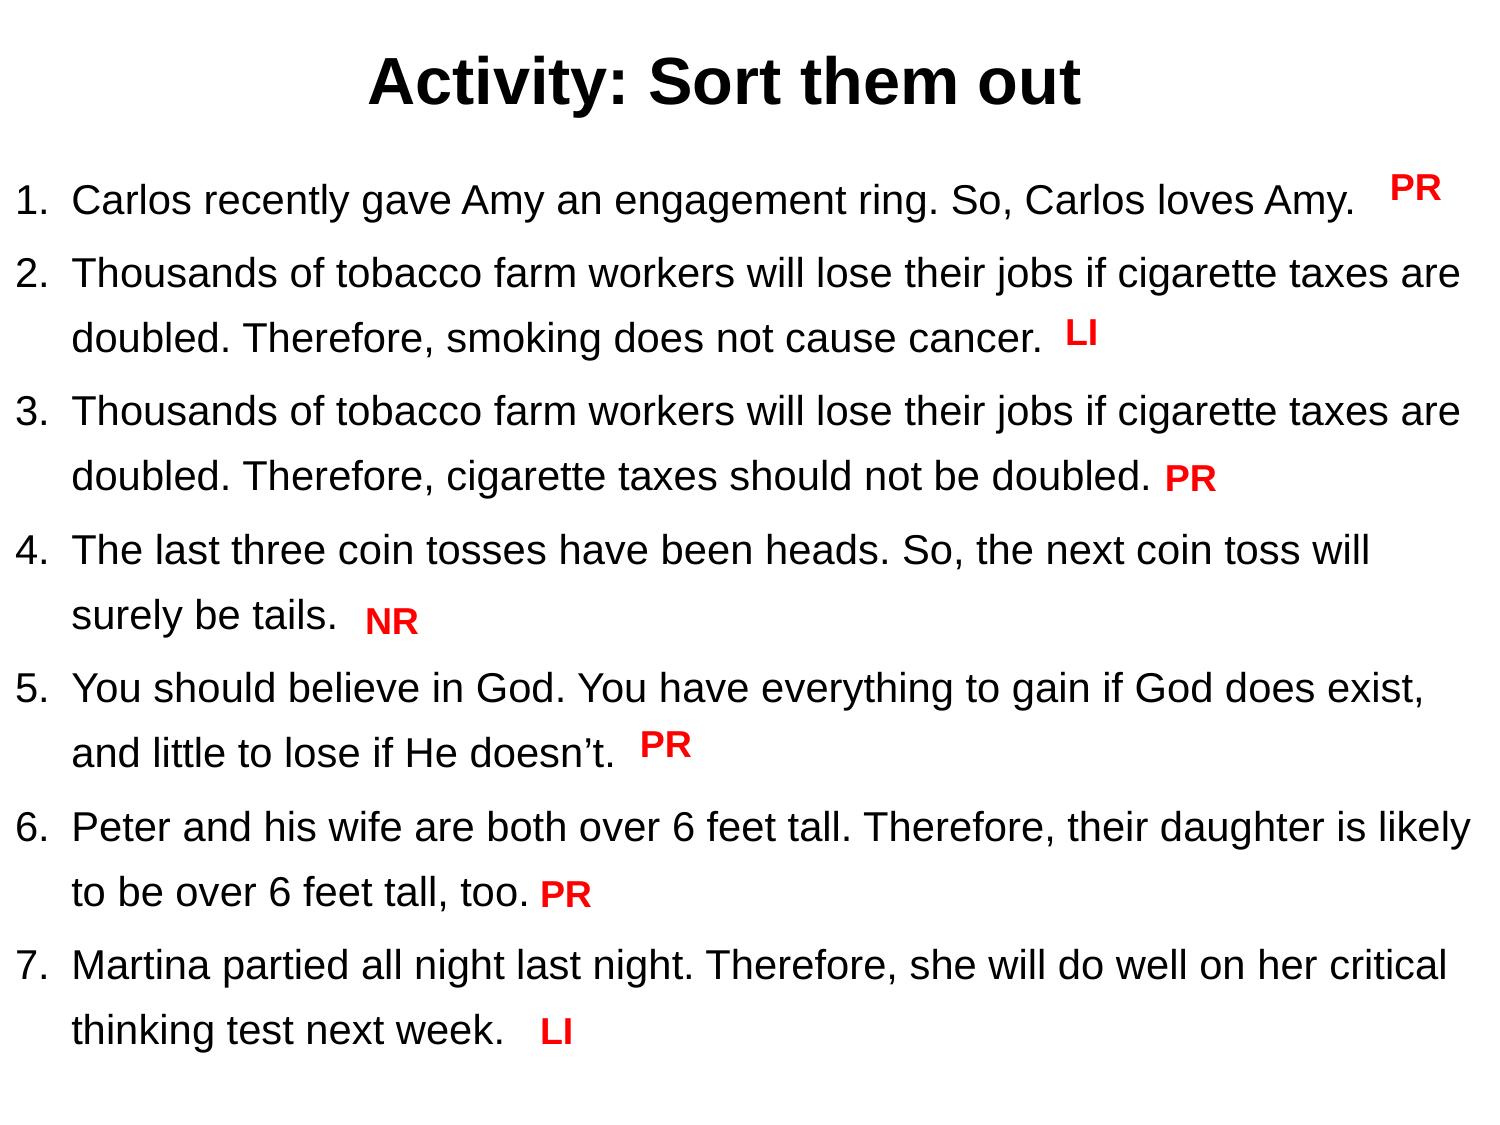

# Activity: Sort them out
Carlos recently gave Amy an engagement ring. So, Carlos loves Amy.
Thousands of tobacco farm workers will lose their jobs if cigarette taxes are doubled. Therefore, smoking does not cause cancer.
Thousands of tobacco farm workers will lose their jobs if cigarette taxes are doubled. Therefore, cigarette taxes should not be doubled.
The last three coin tosses have been heads. So, the next coin toss will surely be tails.
You should believe in God. You have everything to gain if God does exist, and little to lose if He doesn’t.
Peter and his wife are both over 6 feet tall. Therefore, their daughter is likely to be over 6 feet tall, too.
Martina partied all night last night. Therefore, she will do well on her critical thinking test next week.
PR
LI
PR
NR
PR
PR
LI